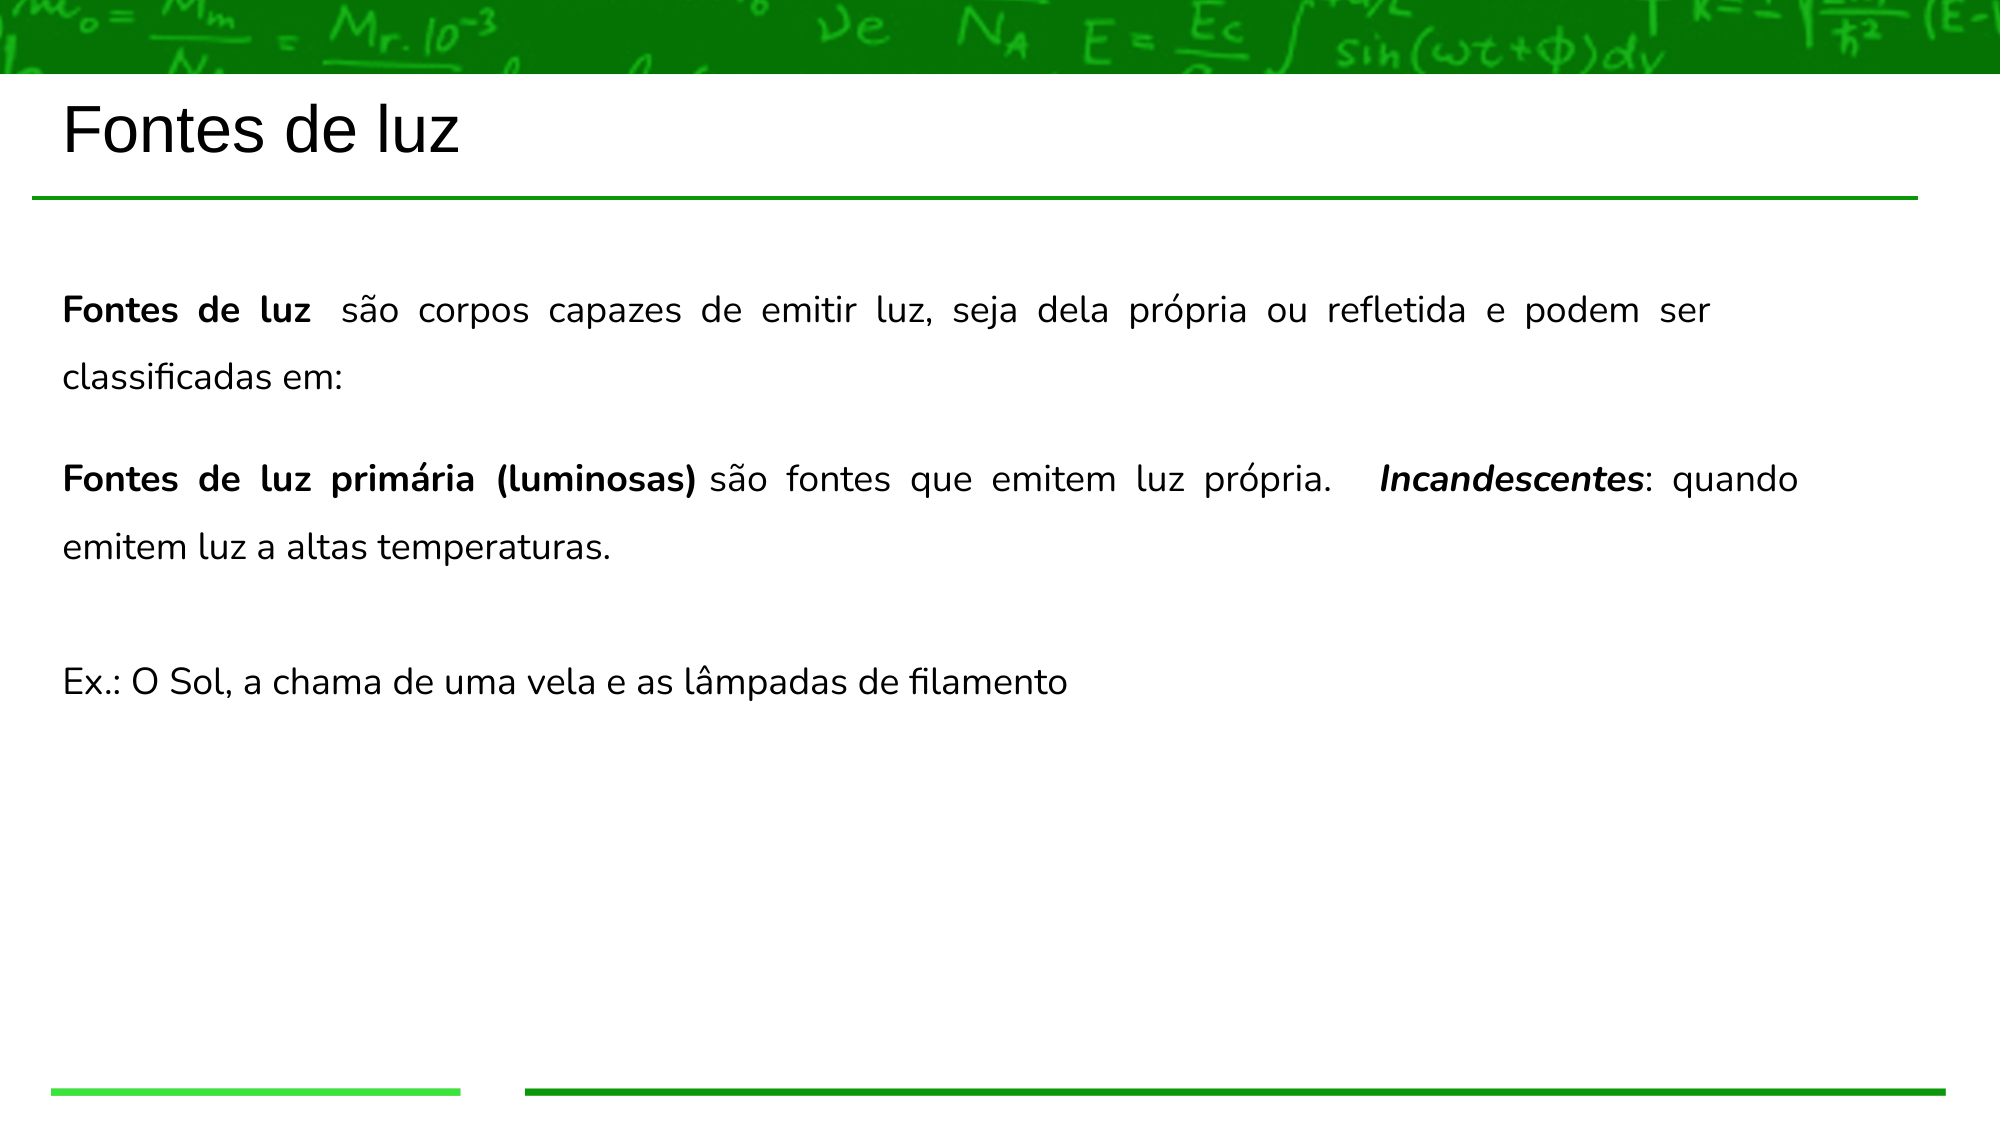

Fontes de luz
Fontes de luz  são corpos capazes de emitir luz, seja dela própria ou refletida e podem ser classificadas em:
Fontes de luz primária (luminosas) são fontes que emitem luz própria.   Incandescentes: quando emitem luz a altas temperaturas.
Ex.: O Sol, a chama de uma vela e as lâmpadas de filamento